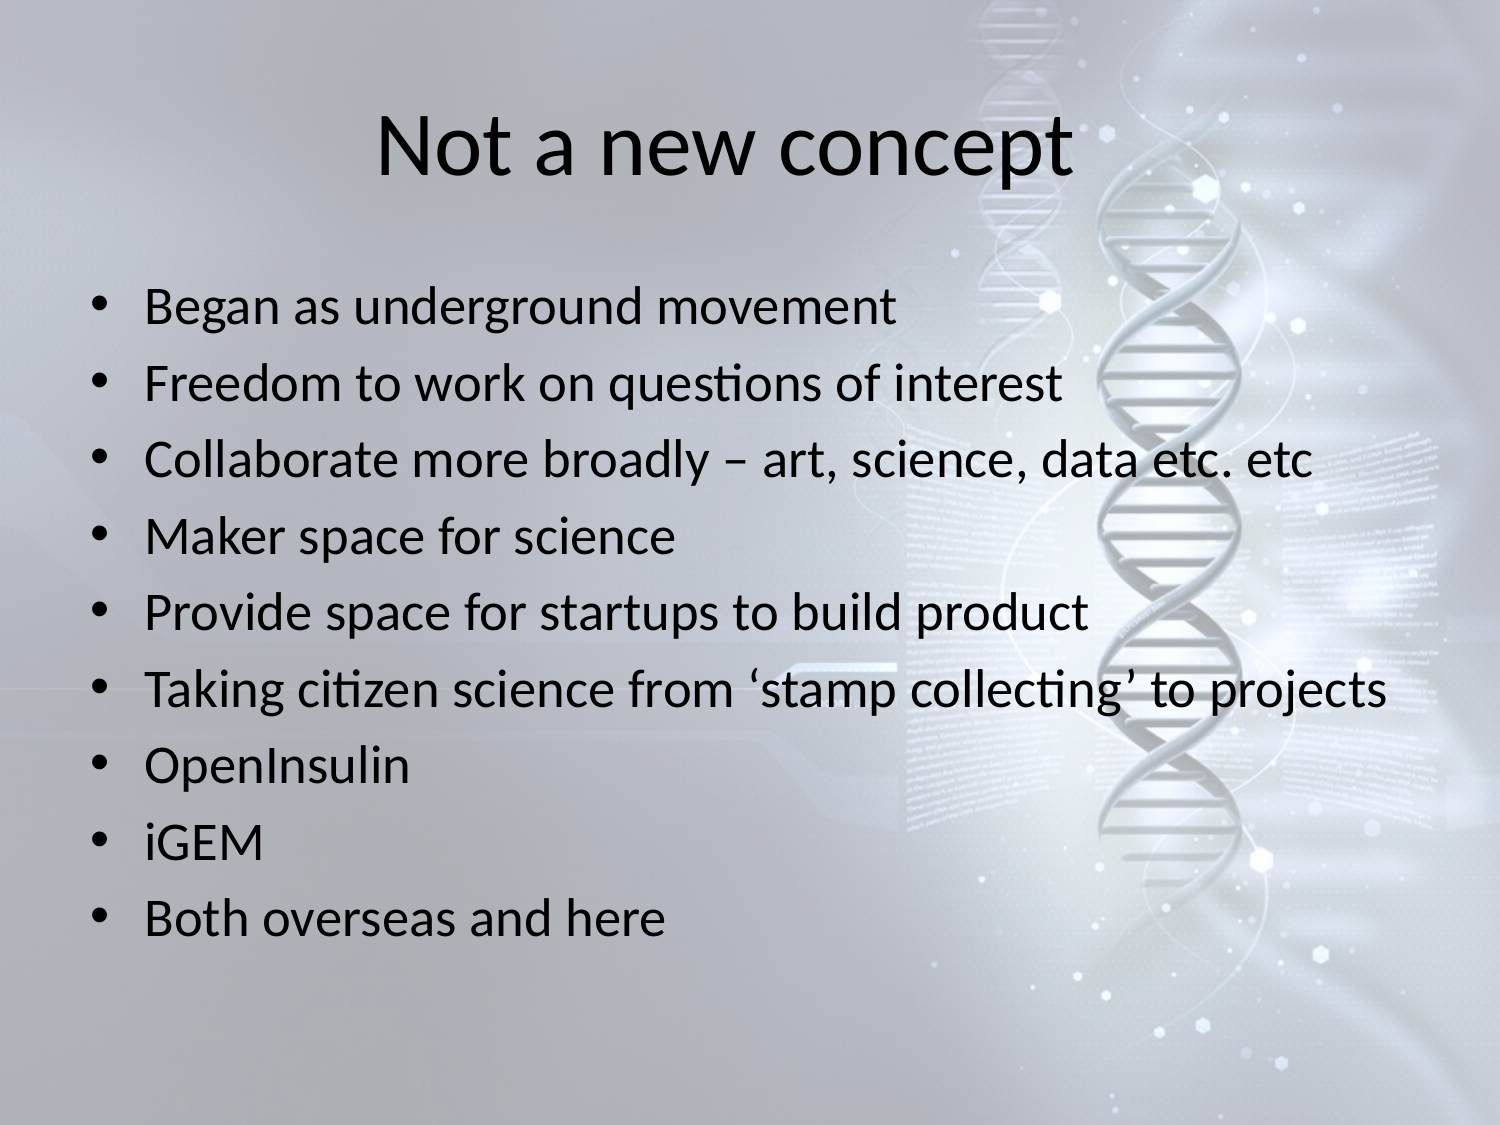

# Not a new concept
Began as underground movement
Freedom to work on questions of interest
Collaborate more broadly – art, science, data etc. etc
Maker space for science
Provide space for startups to build product
Taking citizen science from ‘stamp collecting’ to projects
OpenInsulin
iGEM
Both overseas and here